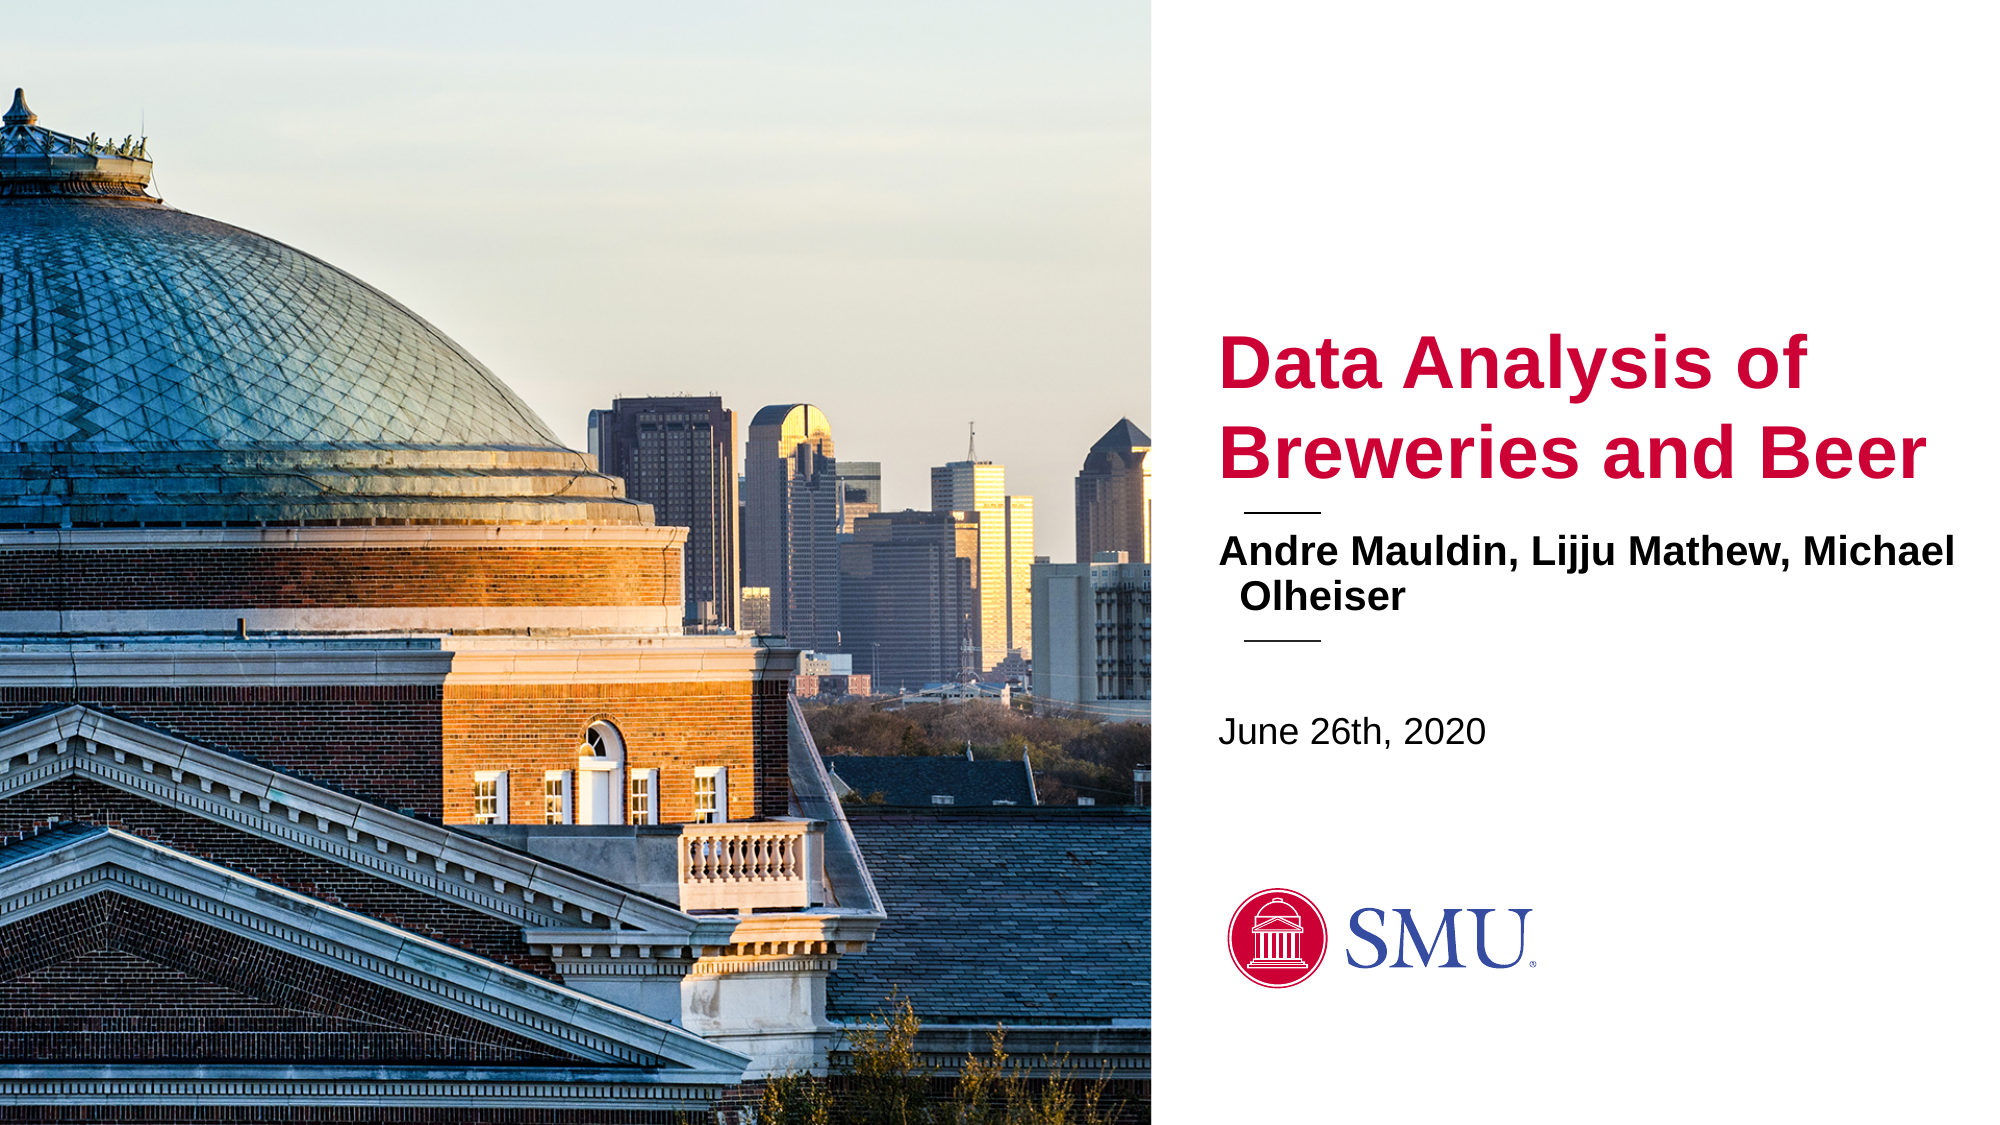

# Data Analysis of Breweries and Beer
Andre Mauldin, Lijju Mathew, Michael Olheiser
June 26th, 2020